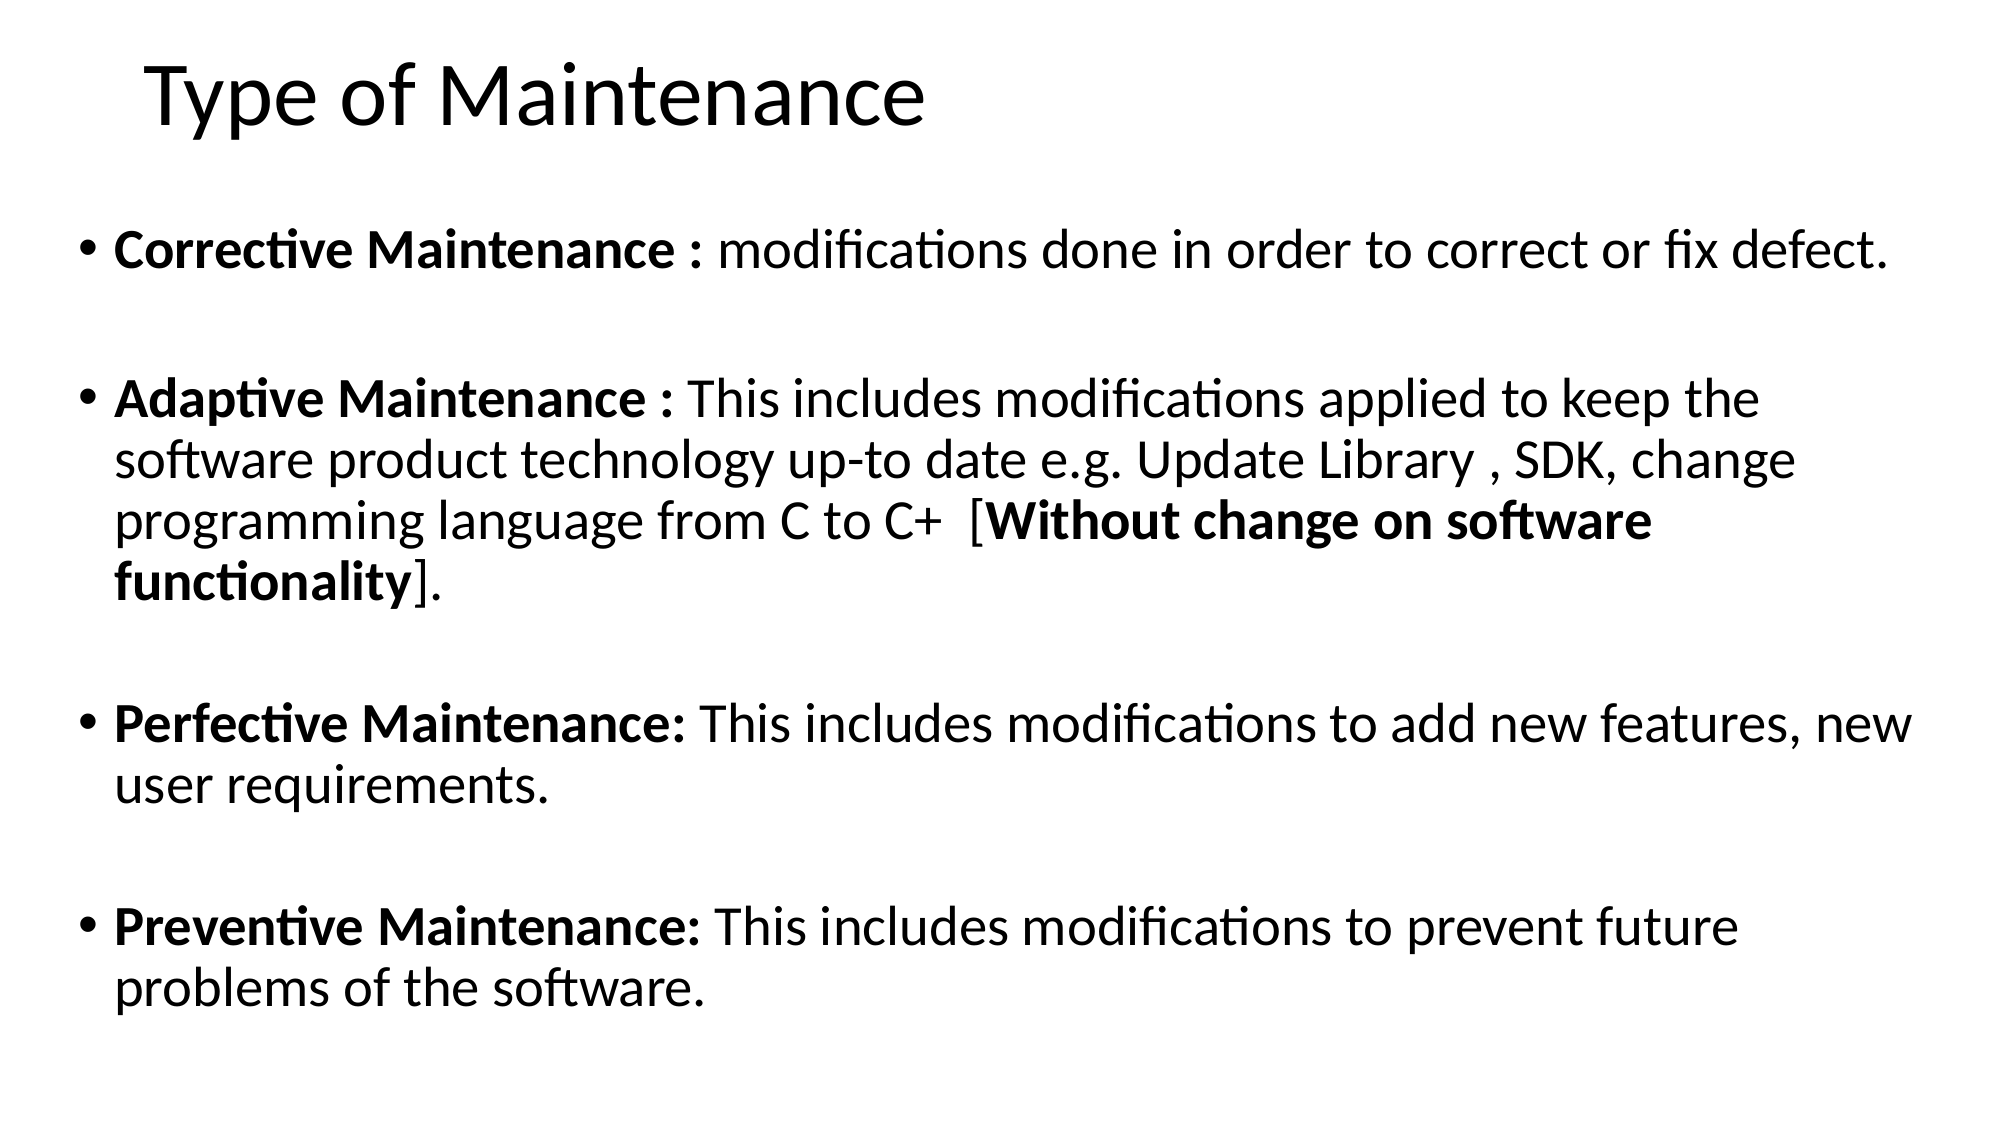

# Type of Maintenance
Corrective Maintenance : modifications done in order to correct or fix defect.
Adaptive Maintenance : This includes modifications applied to keep the software product technology up-to date e.g. Update Library , SDK, change programming language from C to C+  [Without change on software functionality].
Perfective Maintenance: This includes modifications to add new features, new user requirements.
Preventive Maintenance: This includes modifications to prevent future problems of the software.